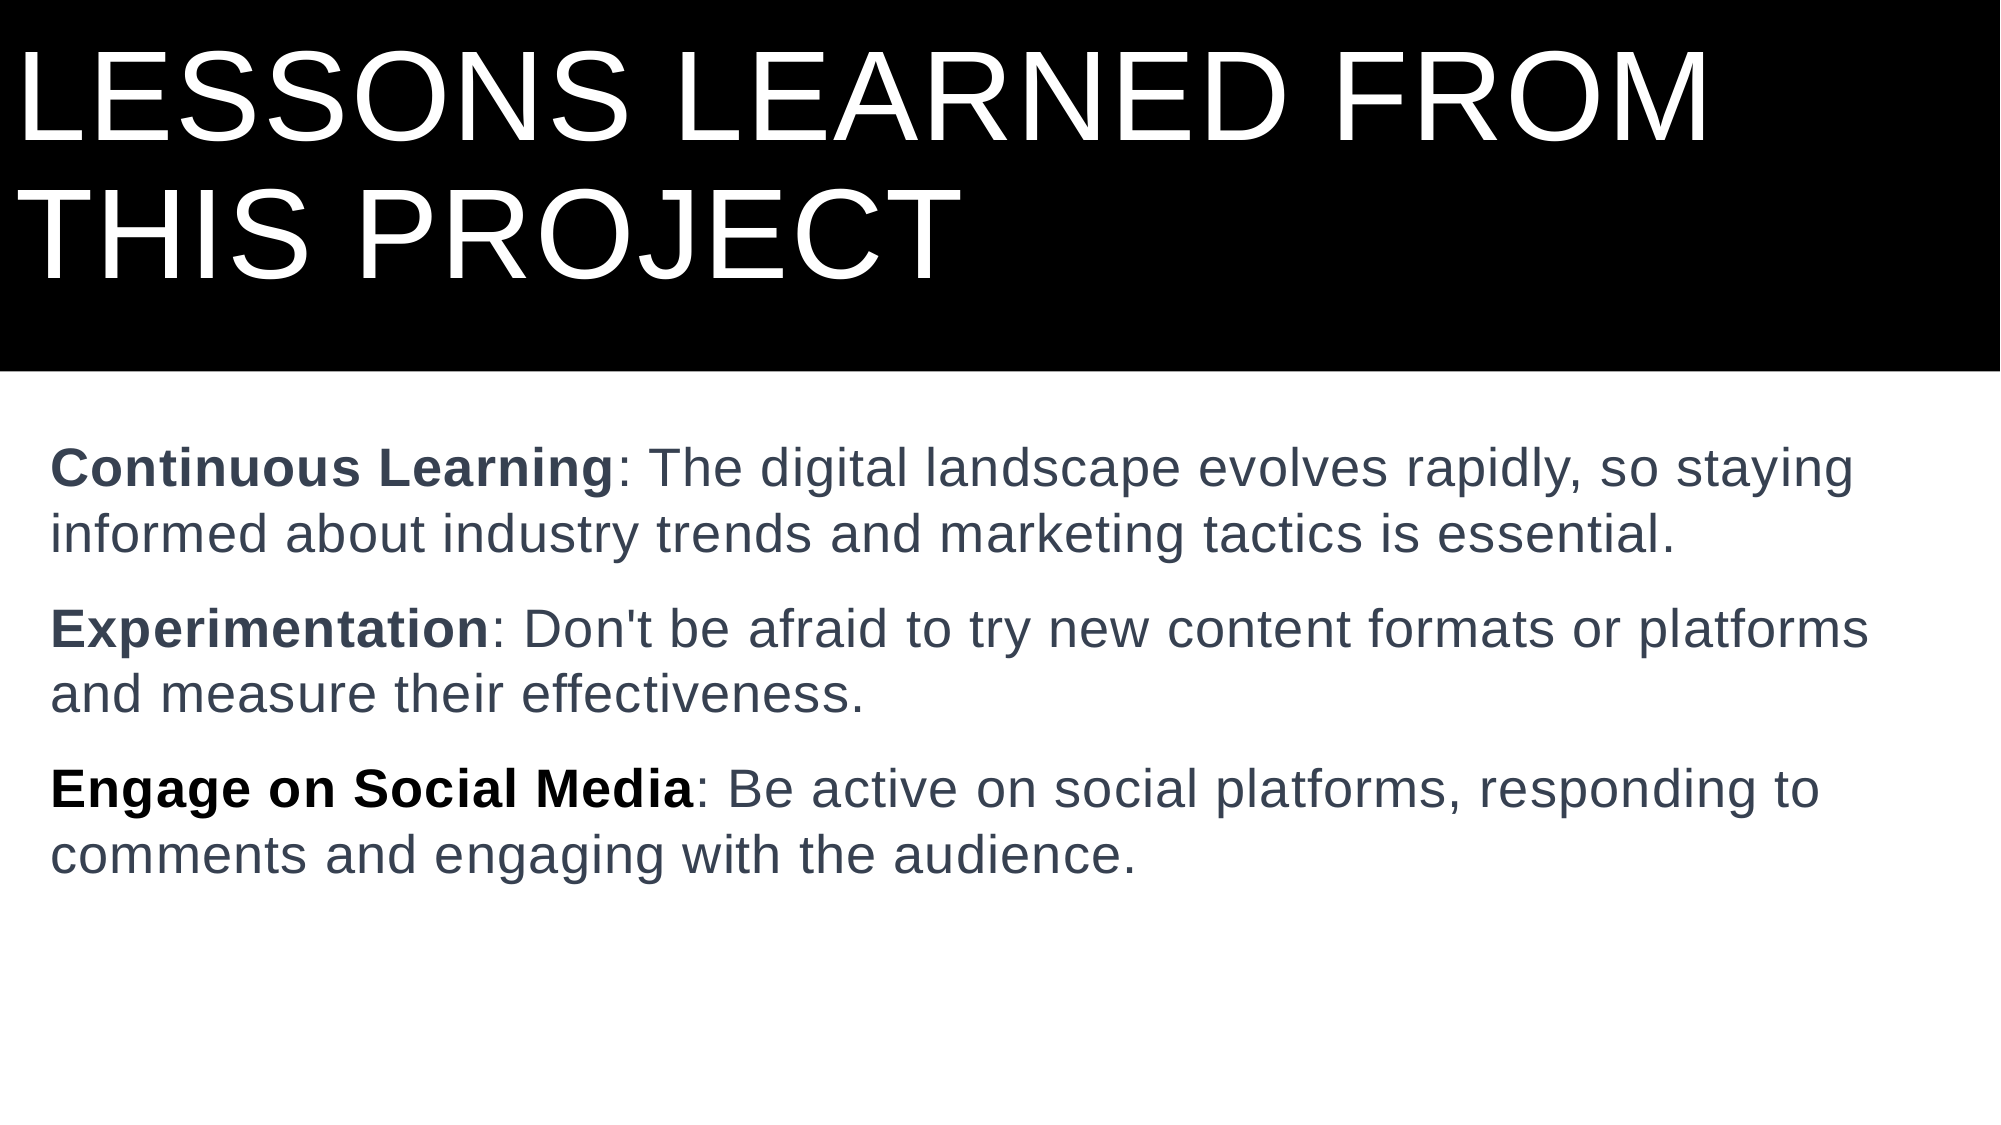

# Lessons learned from this project
Continuous Learning: The digital landscape evolves rapidly, so staying informed about industry trends and marketing tactics is essential.
Experimentation: Don't be afraid to try new content formats or platforms and measure their effectiveness.
Engage on Social Media: Be active on social platforms, responding to comments and engaging with the audience.